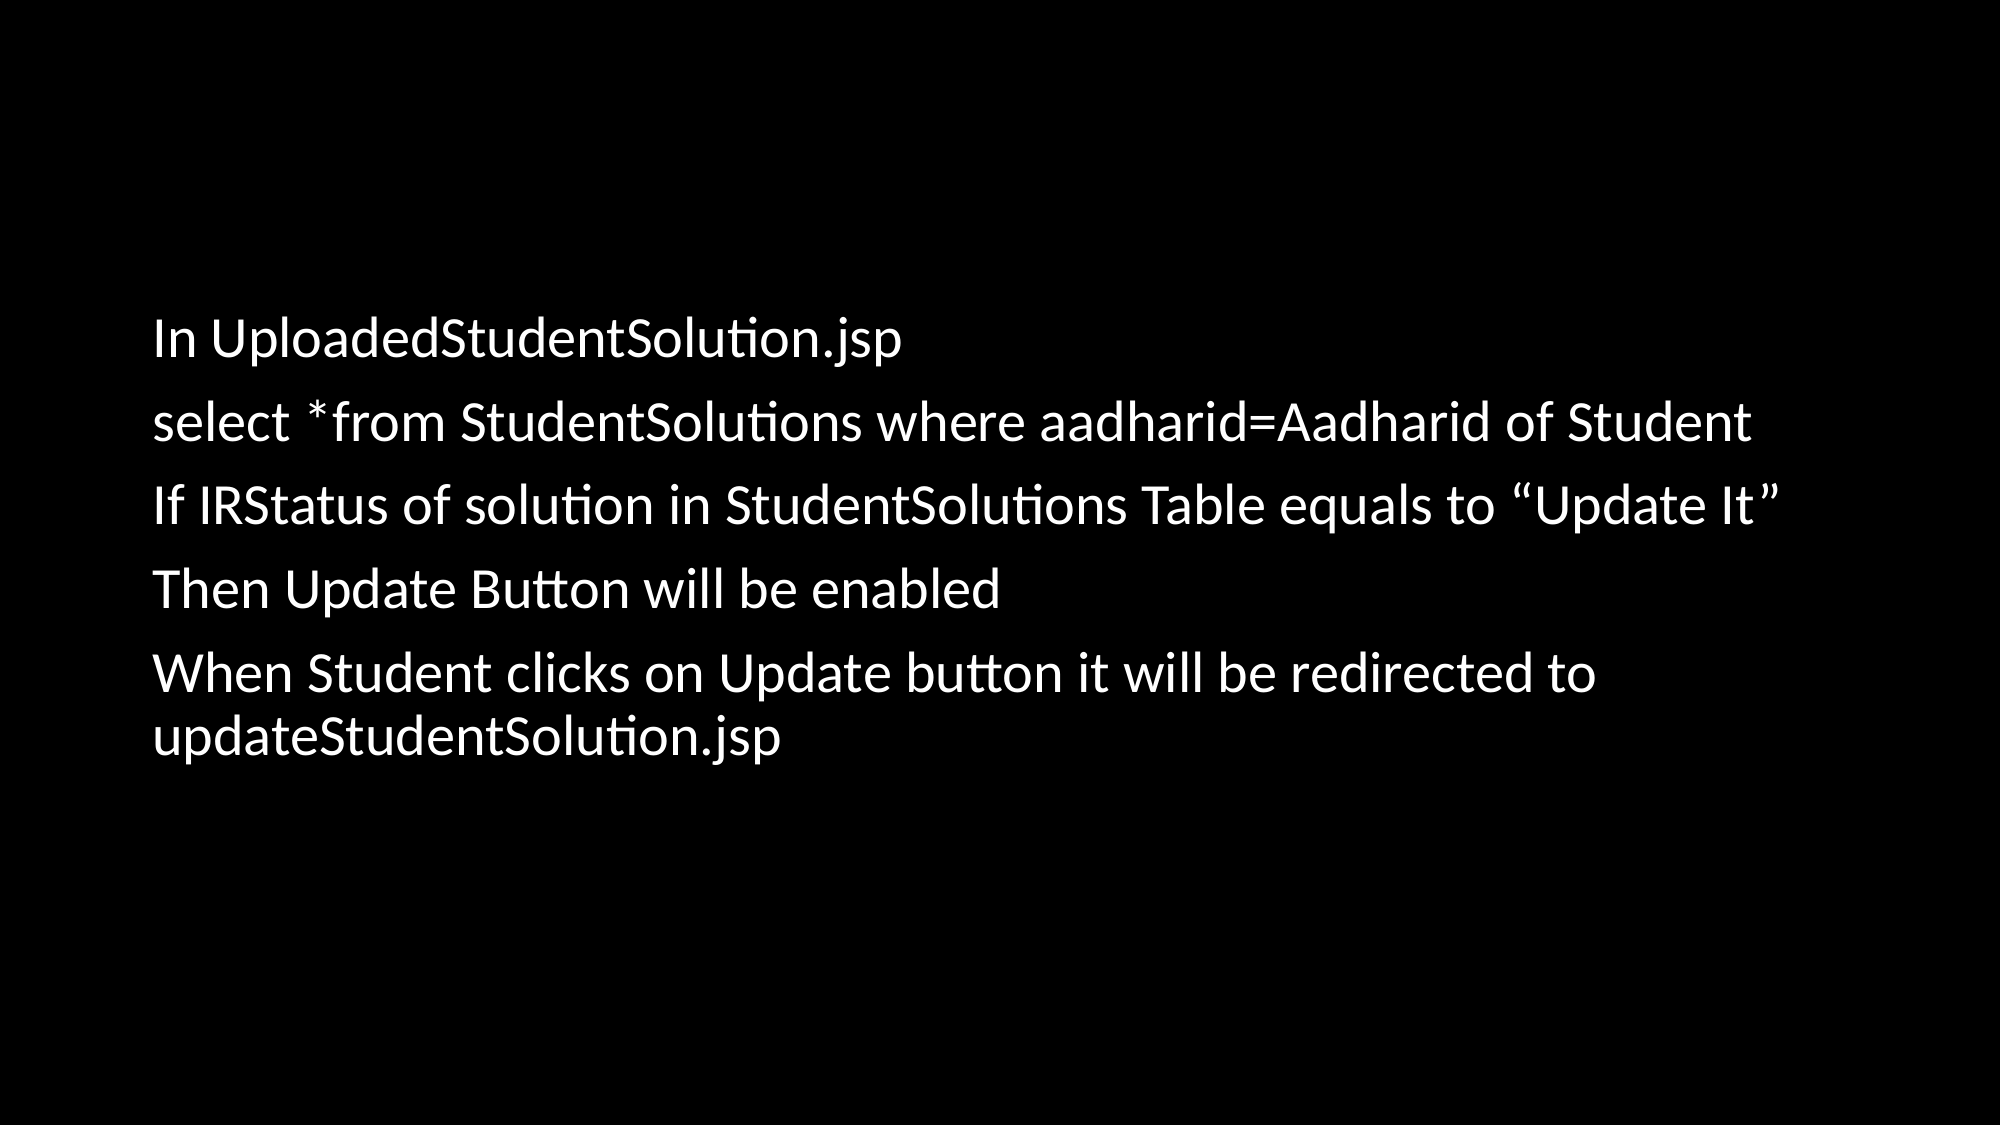

In UploadedStudentSolution.jsp
select *from StudentSolutions where aadharid=Aadharid of Student
If IRStatus of solution in StudentSolutions Table equals to “Update It”
Then Update Button will be enabled
When Student clicks on Update button it will be redirected to updateStudentSolution.jsp